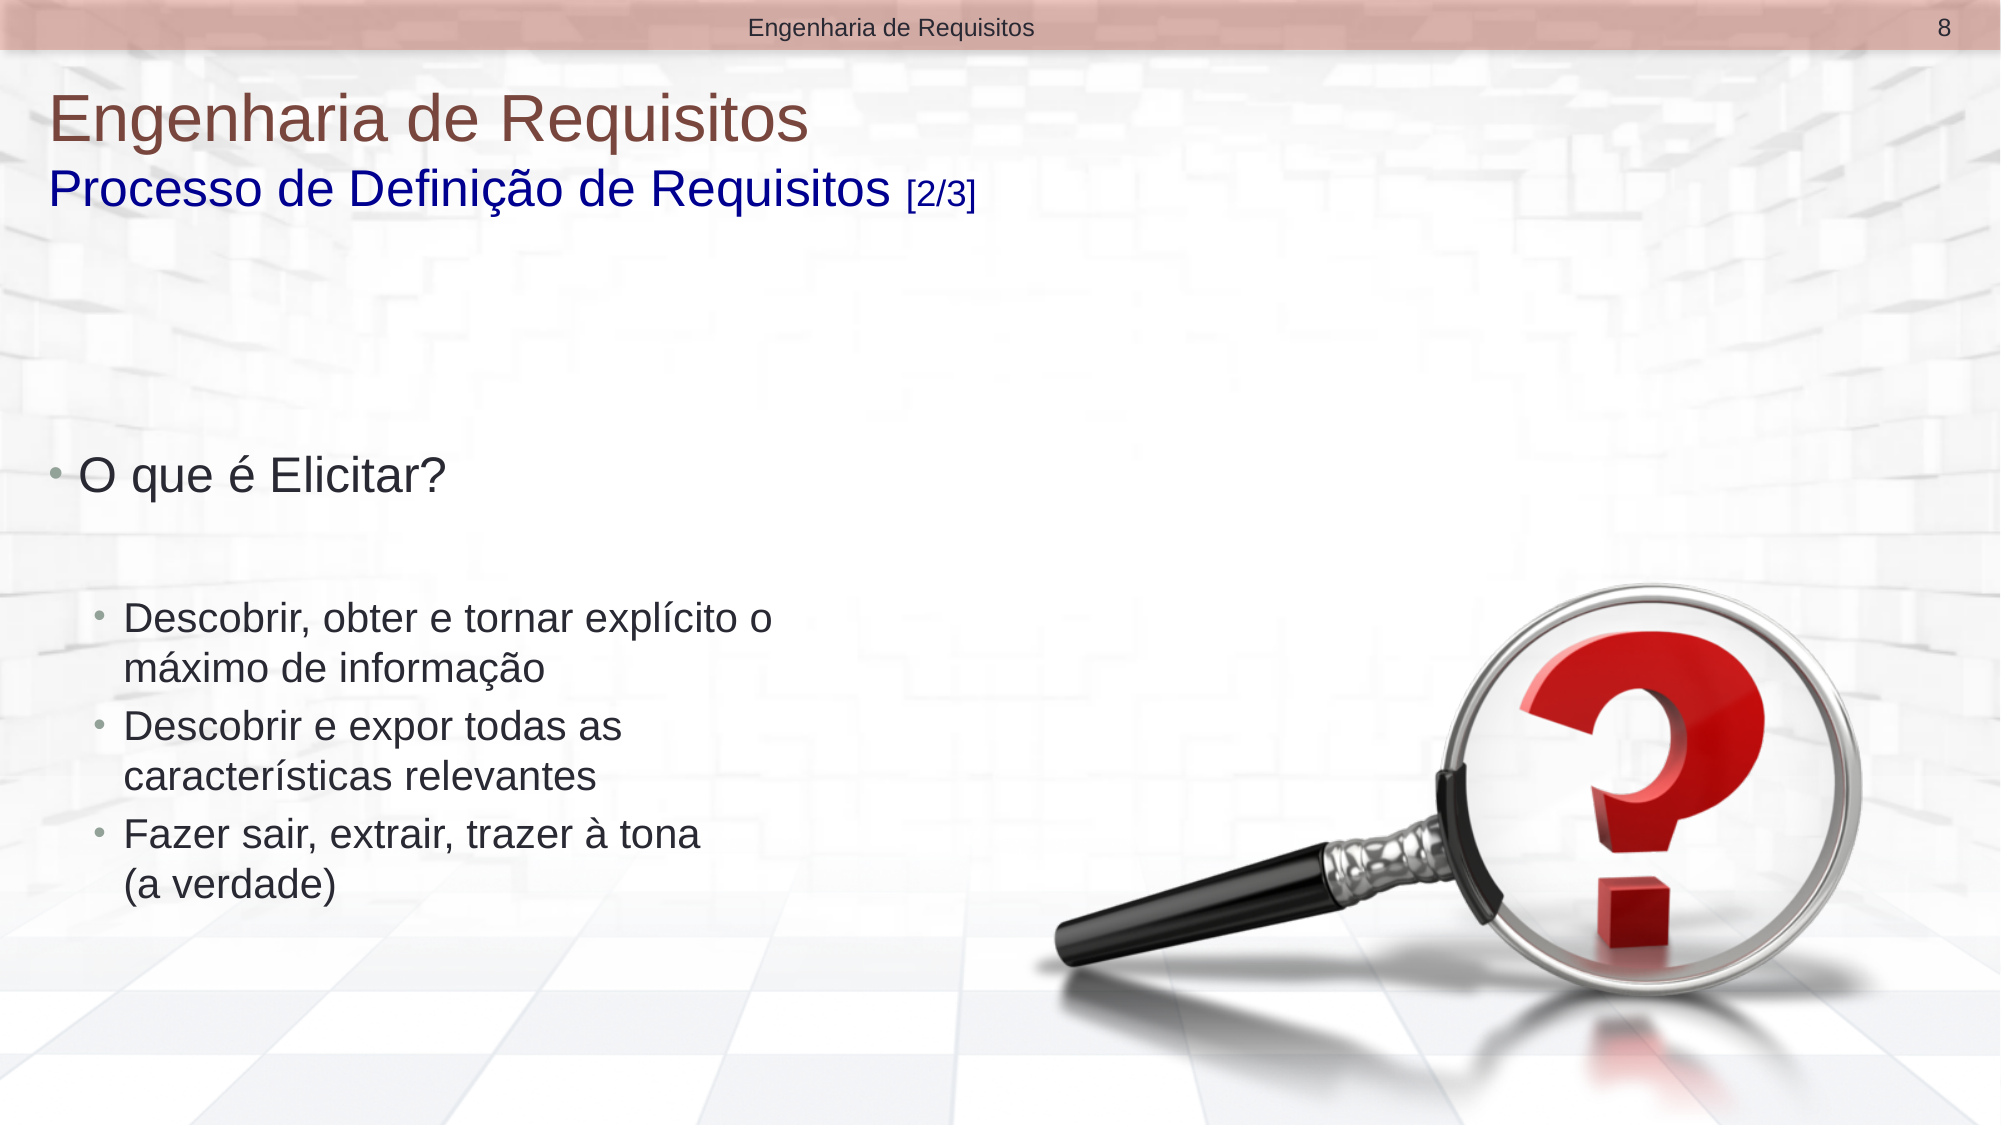

8
Engenharia de Requisitos
# Engenharia de Requisitos Processo de Definição de Requisitos [2/3]
O que é Elicitar?

Descobrir, obter e tornar explícito o
máximo de informação
Descobrir e expor todas as
características relevantes
Fazer sair, extrair, trazer à tona
(a verdade)